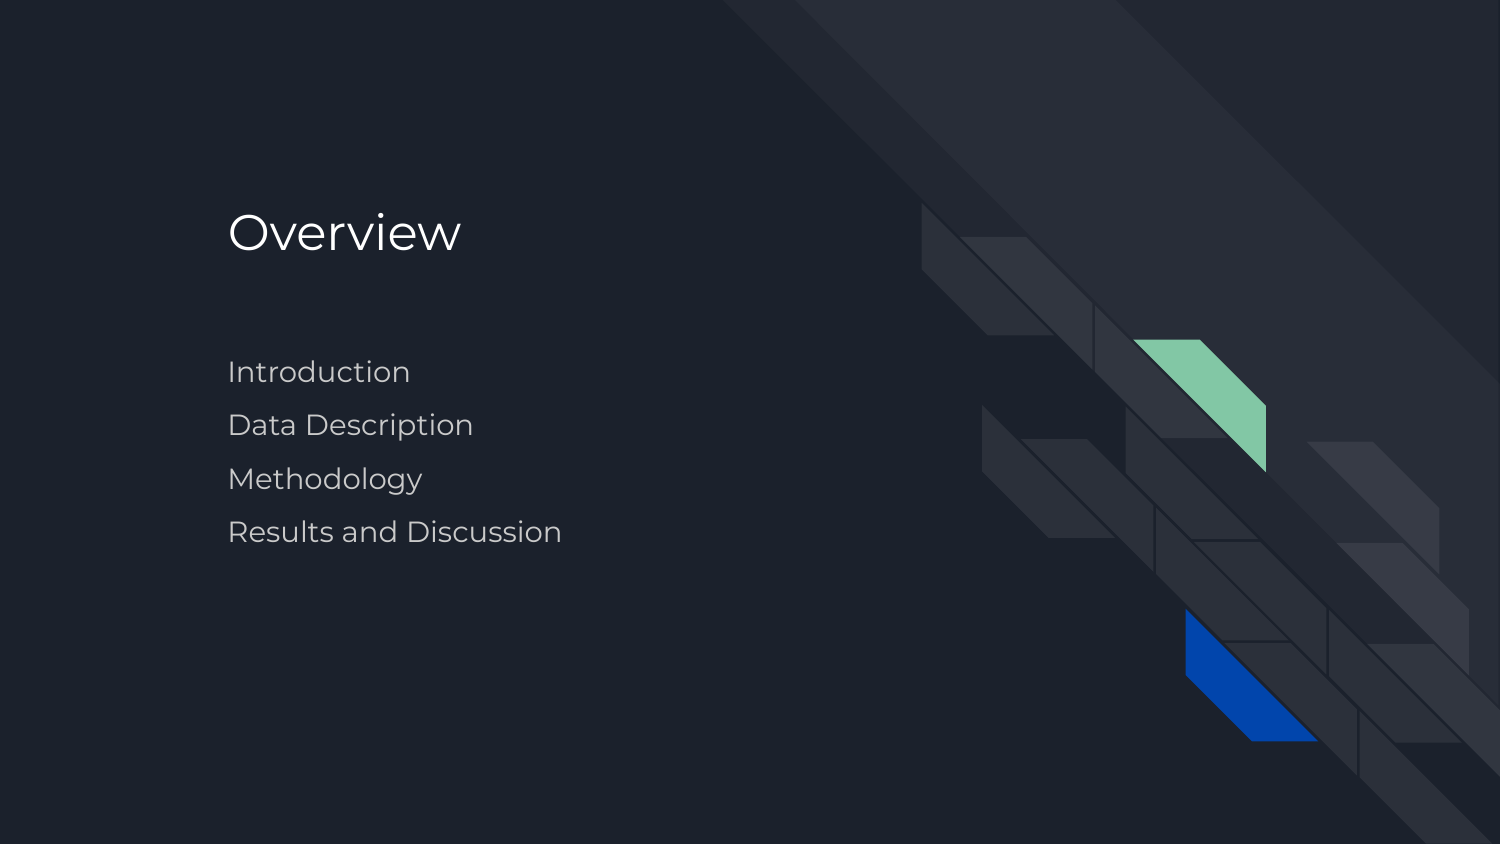

# Overview
Introduction
Data Description
Methodology
Results and Discussion